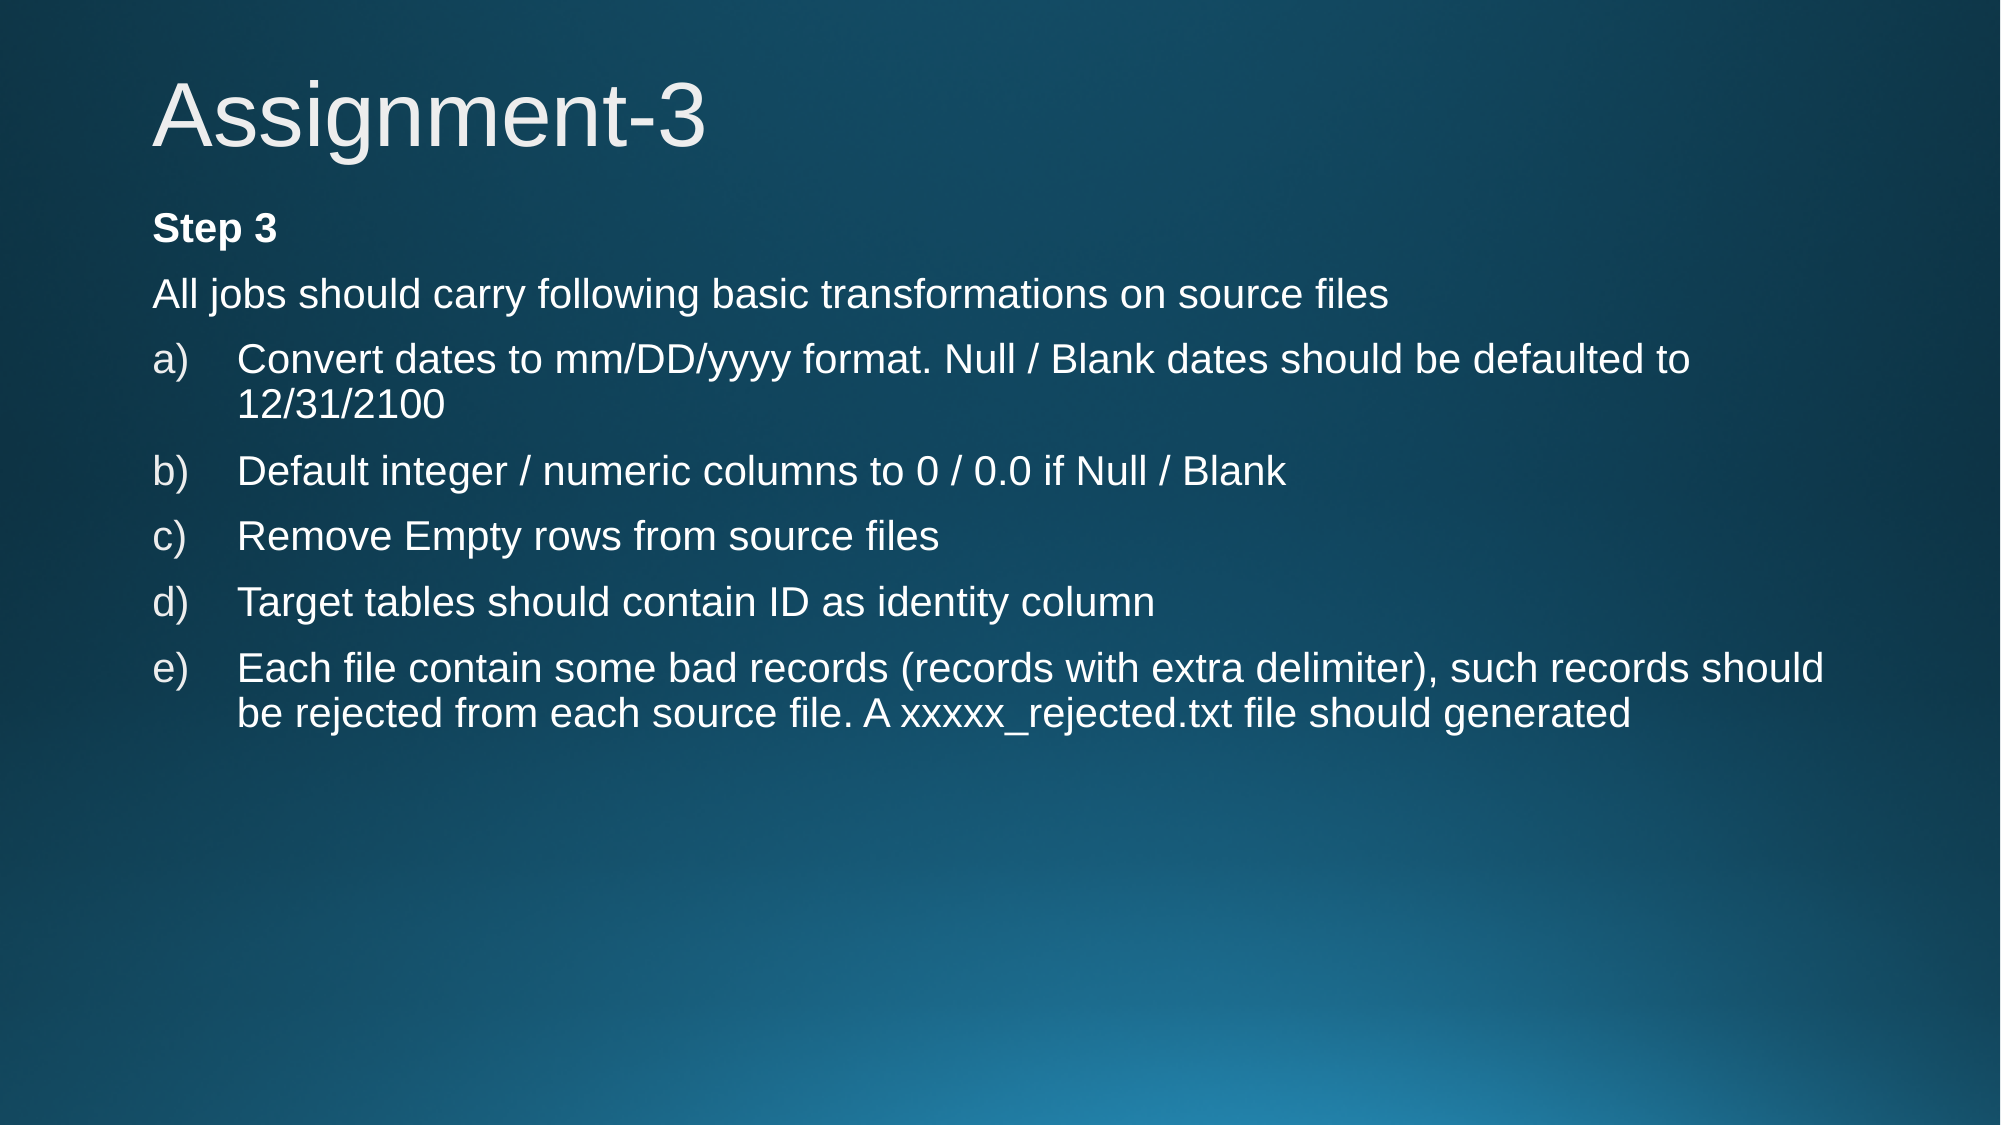

Assignment-3
Step 3
All jobs should carry following basic transformations on source files
Convert dates to mm/DD/yyyy format. Null / Blank dates should be defaulted to 12/31/2100
Default integer / numeric columns to 0 / 0.0 if Null / Blank
Remove Empty rows from source files
Target tables should contain ID as identity column
Each file contain some bad records (records with extra delimiter), such records should be rejected from each source file. A xxxxx_rejected.txt file should generated